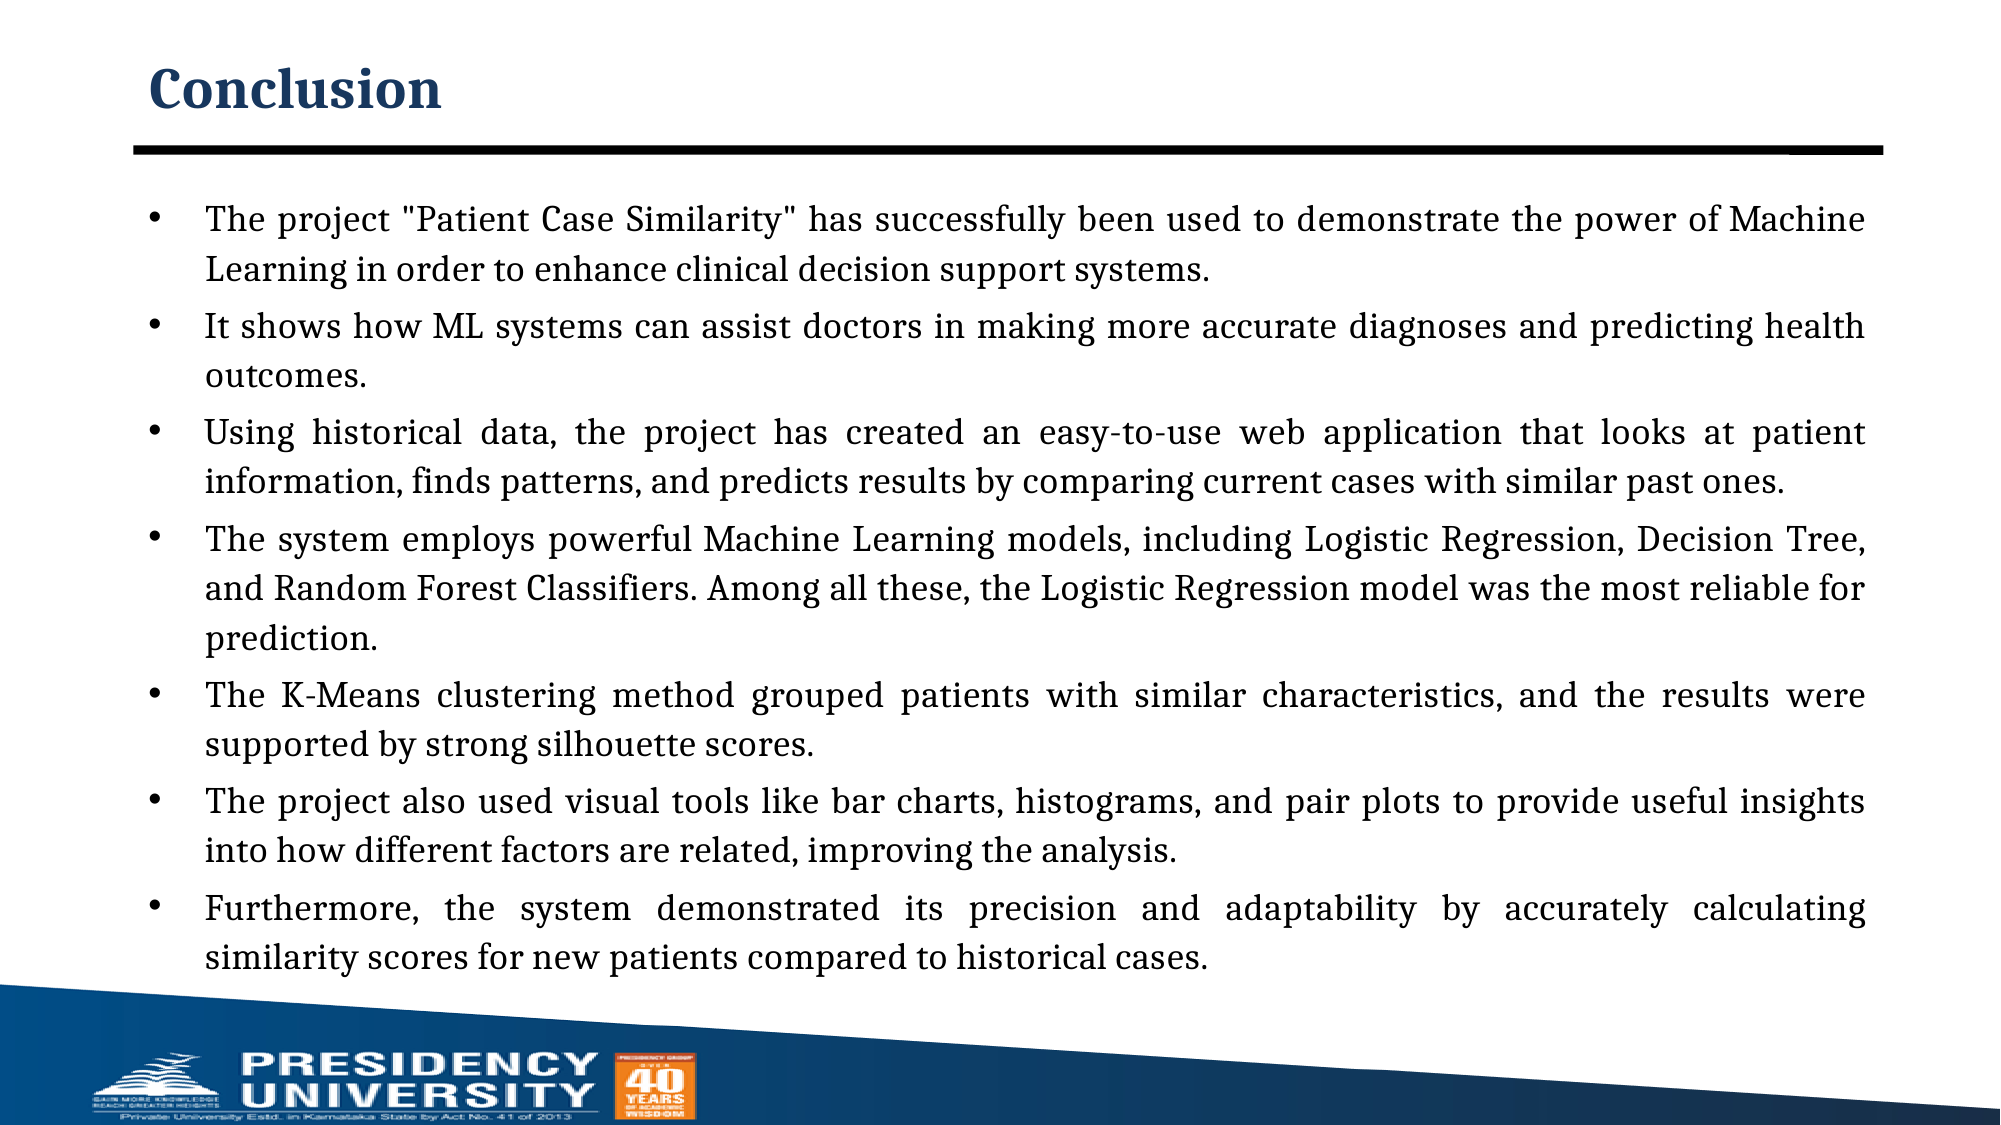

# Conclusion
The project "Patient Case Similarity" has successfully been used to demonstrate the power of Machine Learning in order to enhance clinical decision support systems.
It shows how ML systems can assist doctors in making more accurate diagnoses and predicting health outcomes.
Using historical data, the project has created an easy-to-use web application that looks at patient information, finds patterns, and predicts results by comparing current cases with similar past ones.
The system employs powerful Machine Learning models, including Logistic Regression, Decision Tree, and Random Forest Classifiers. Among all these, the Logistic Regression model was the most reliable for prediction.
The K-Means clustering method grouped patients with similar characteristics, and the results were supported by strong silhouette scores.
The project also used visual tools like bar charts, histograms, and pair plots to provide useful insights into how different factors are related, improving the analysis.
Furthermore, the system demonstrated its precision and adaptability by accurately calculating similarity scores for new patients compared to historical cases.